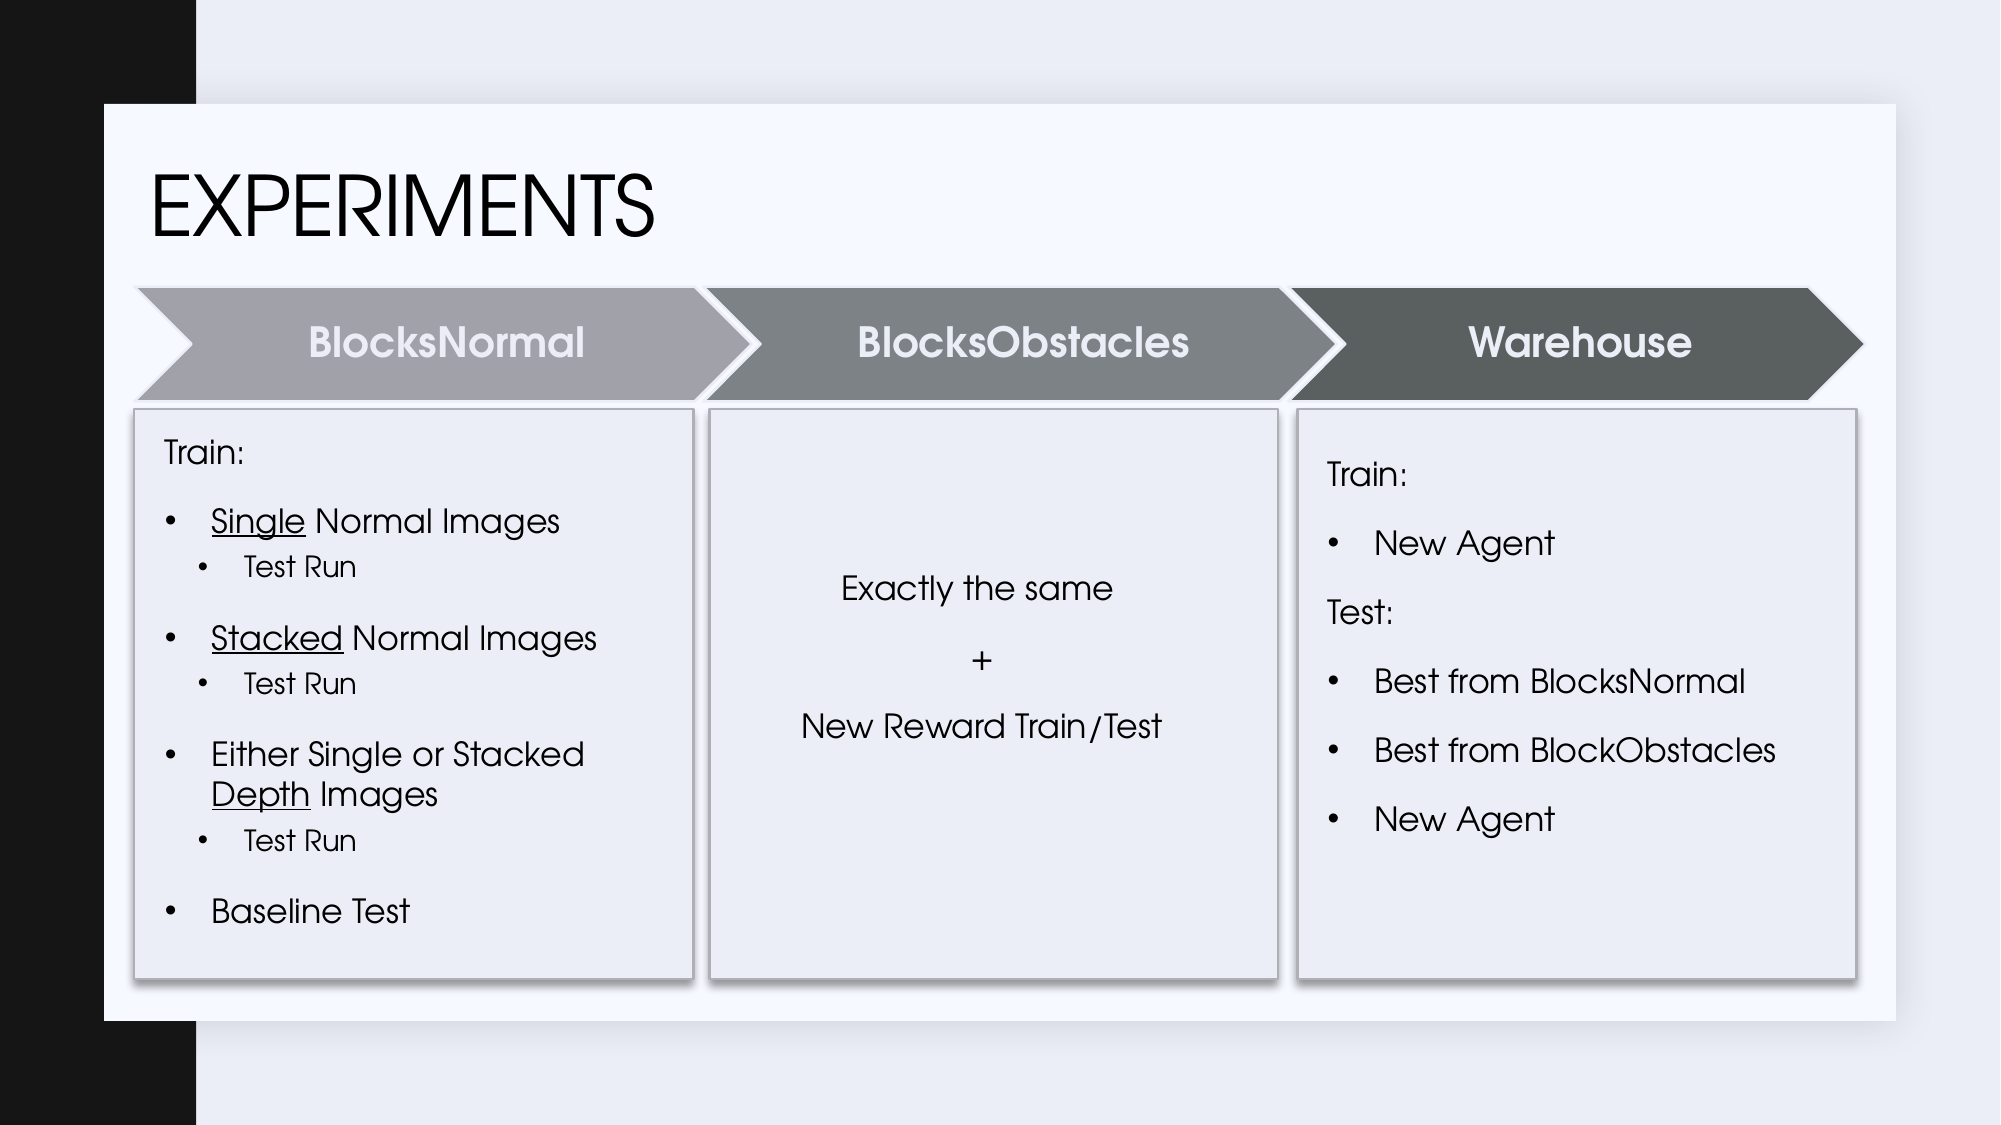

experiments

BlocksNormal

BlocksObstacles

Exactly the same
+
New Reward Train/Test

Warehouse

Train:
New Agent
Test:
Best from BlocksNormal
Best from BlockObstacles
New Agent

Train:
Single Normal Images
Test Run
Stacked Normal Images
Test Run
Either Single or Stacked Depth Images
Test Run
Baseline Test